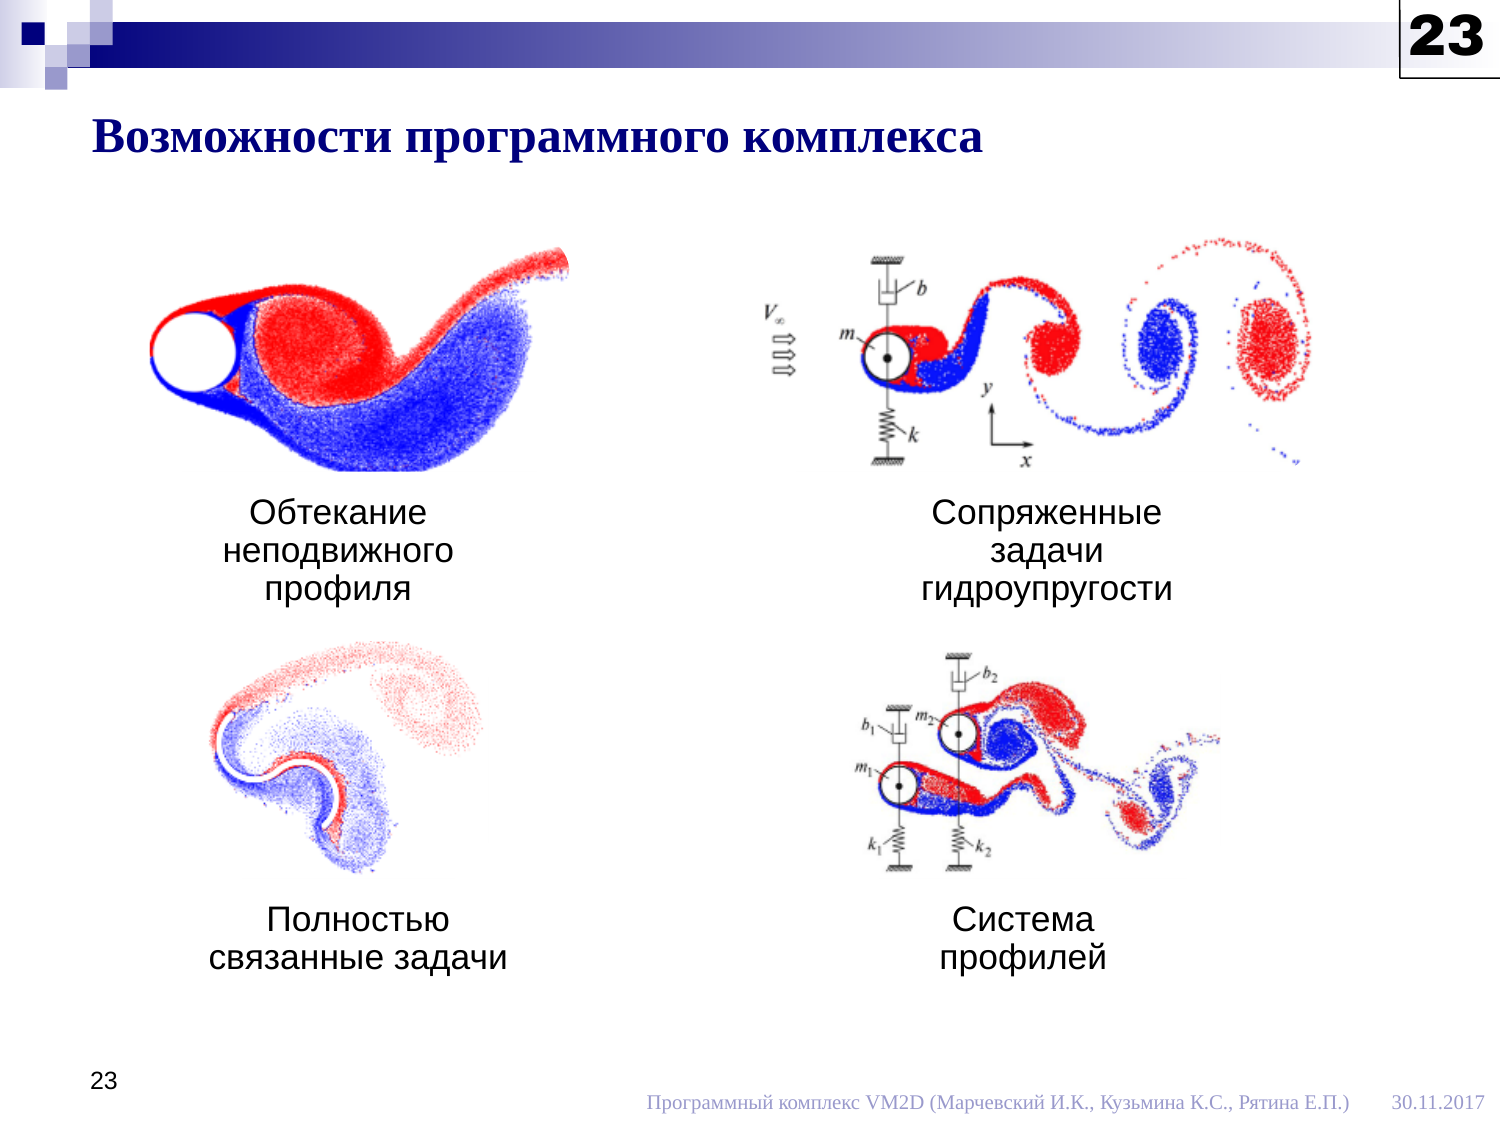

23
# Возможности программного комплекса
Обтекание неподвижного профиля
Сопряженные задачи гидроупругости
Полностью связанные задачи
Система профилей
23
Программный комплекс VM2D (Марчевский И.К., Кузьмина К.С., Рятина Е.П.)        30.11.2017